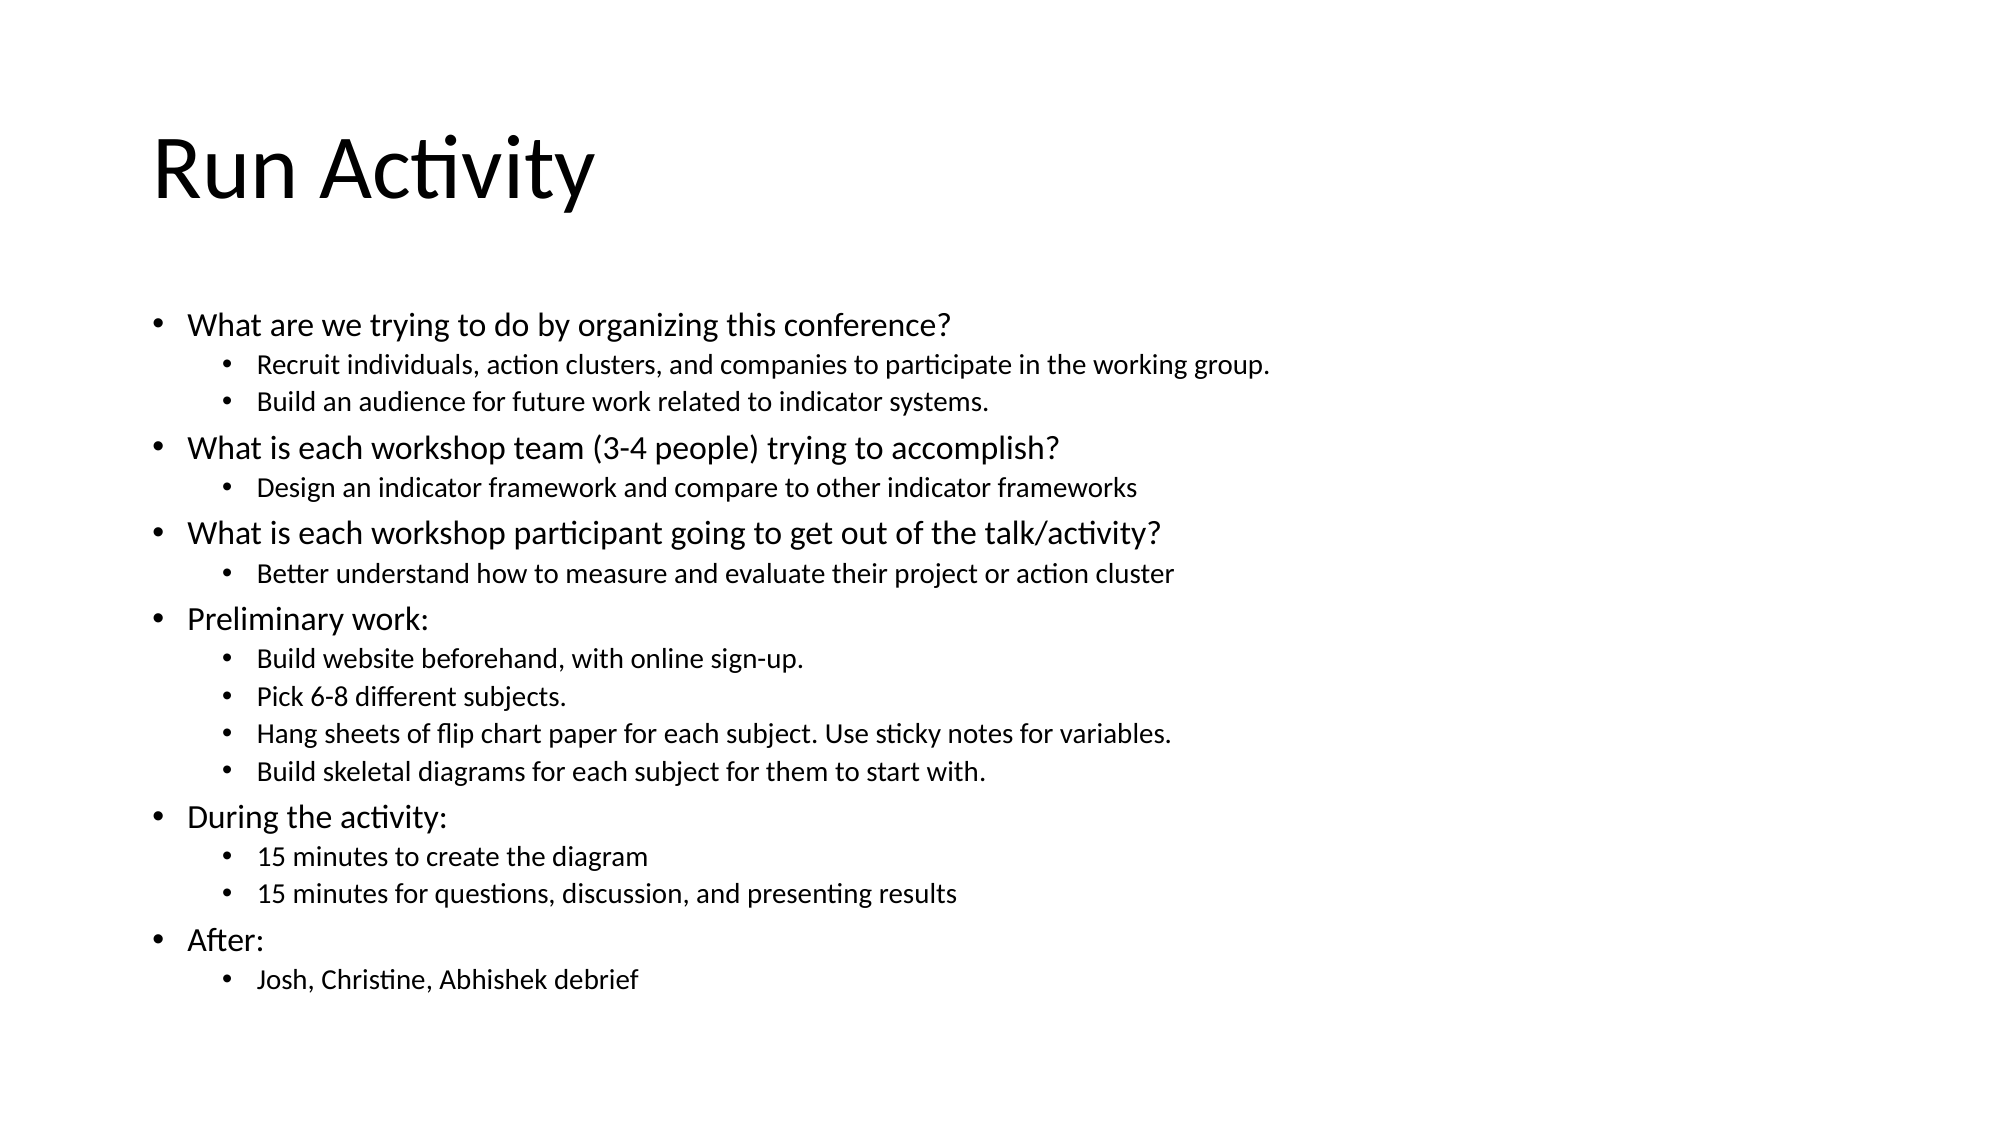

# Run Activity
What are we trying to do by organizing this conference?
Recruit individuals, action clusters, and companies to participate in the working group.
Build an audience for future work related to indicator systems.
What is each workshop team (3-4 people) trying to accomplish?
Design an indicator framework and compare to other indicator frameworks
What is each workshop participant going to get out of the talk/activity?
Better understand how to measure and evaluate their project or action cluster
Preliminary work:
Build website beforehand, with online sign-up.
Pick 6-8 different subjects.
Hang sheets of flip chart paper for each subject. Use sticky notes for variables.
Build skeletal diagrams for each subject for them to start with.
During the activity:
15 minutes to create the diagram
15 minutes for questions, discussion, and presenting results
After:
Josh, Christine, Abhishek debrief